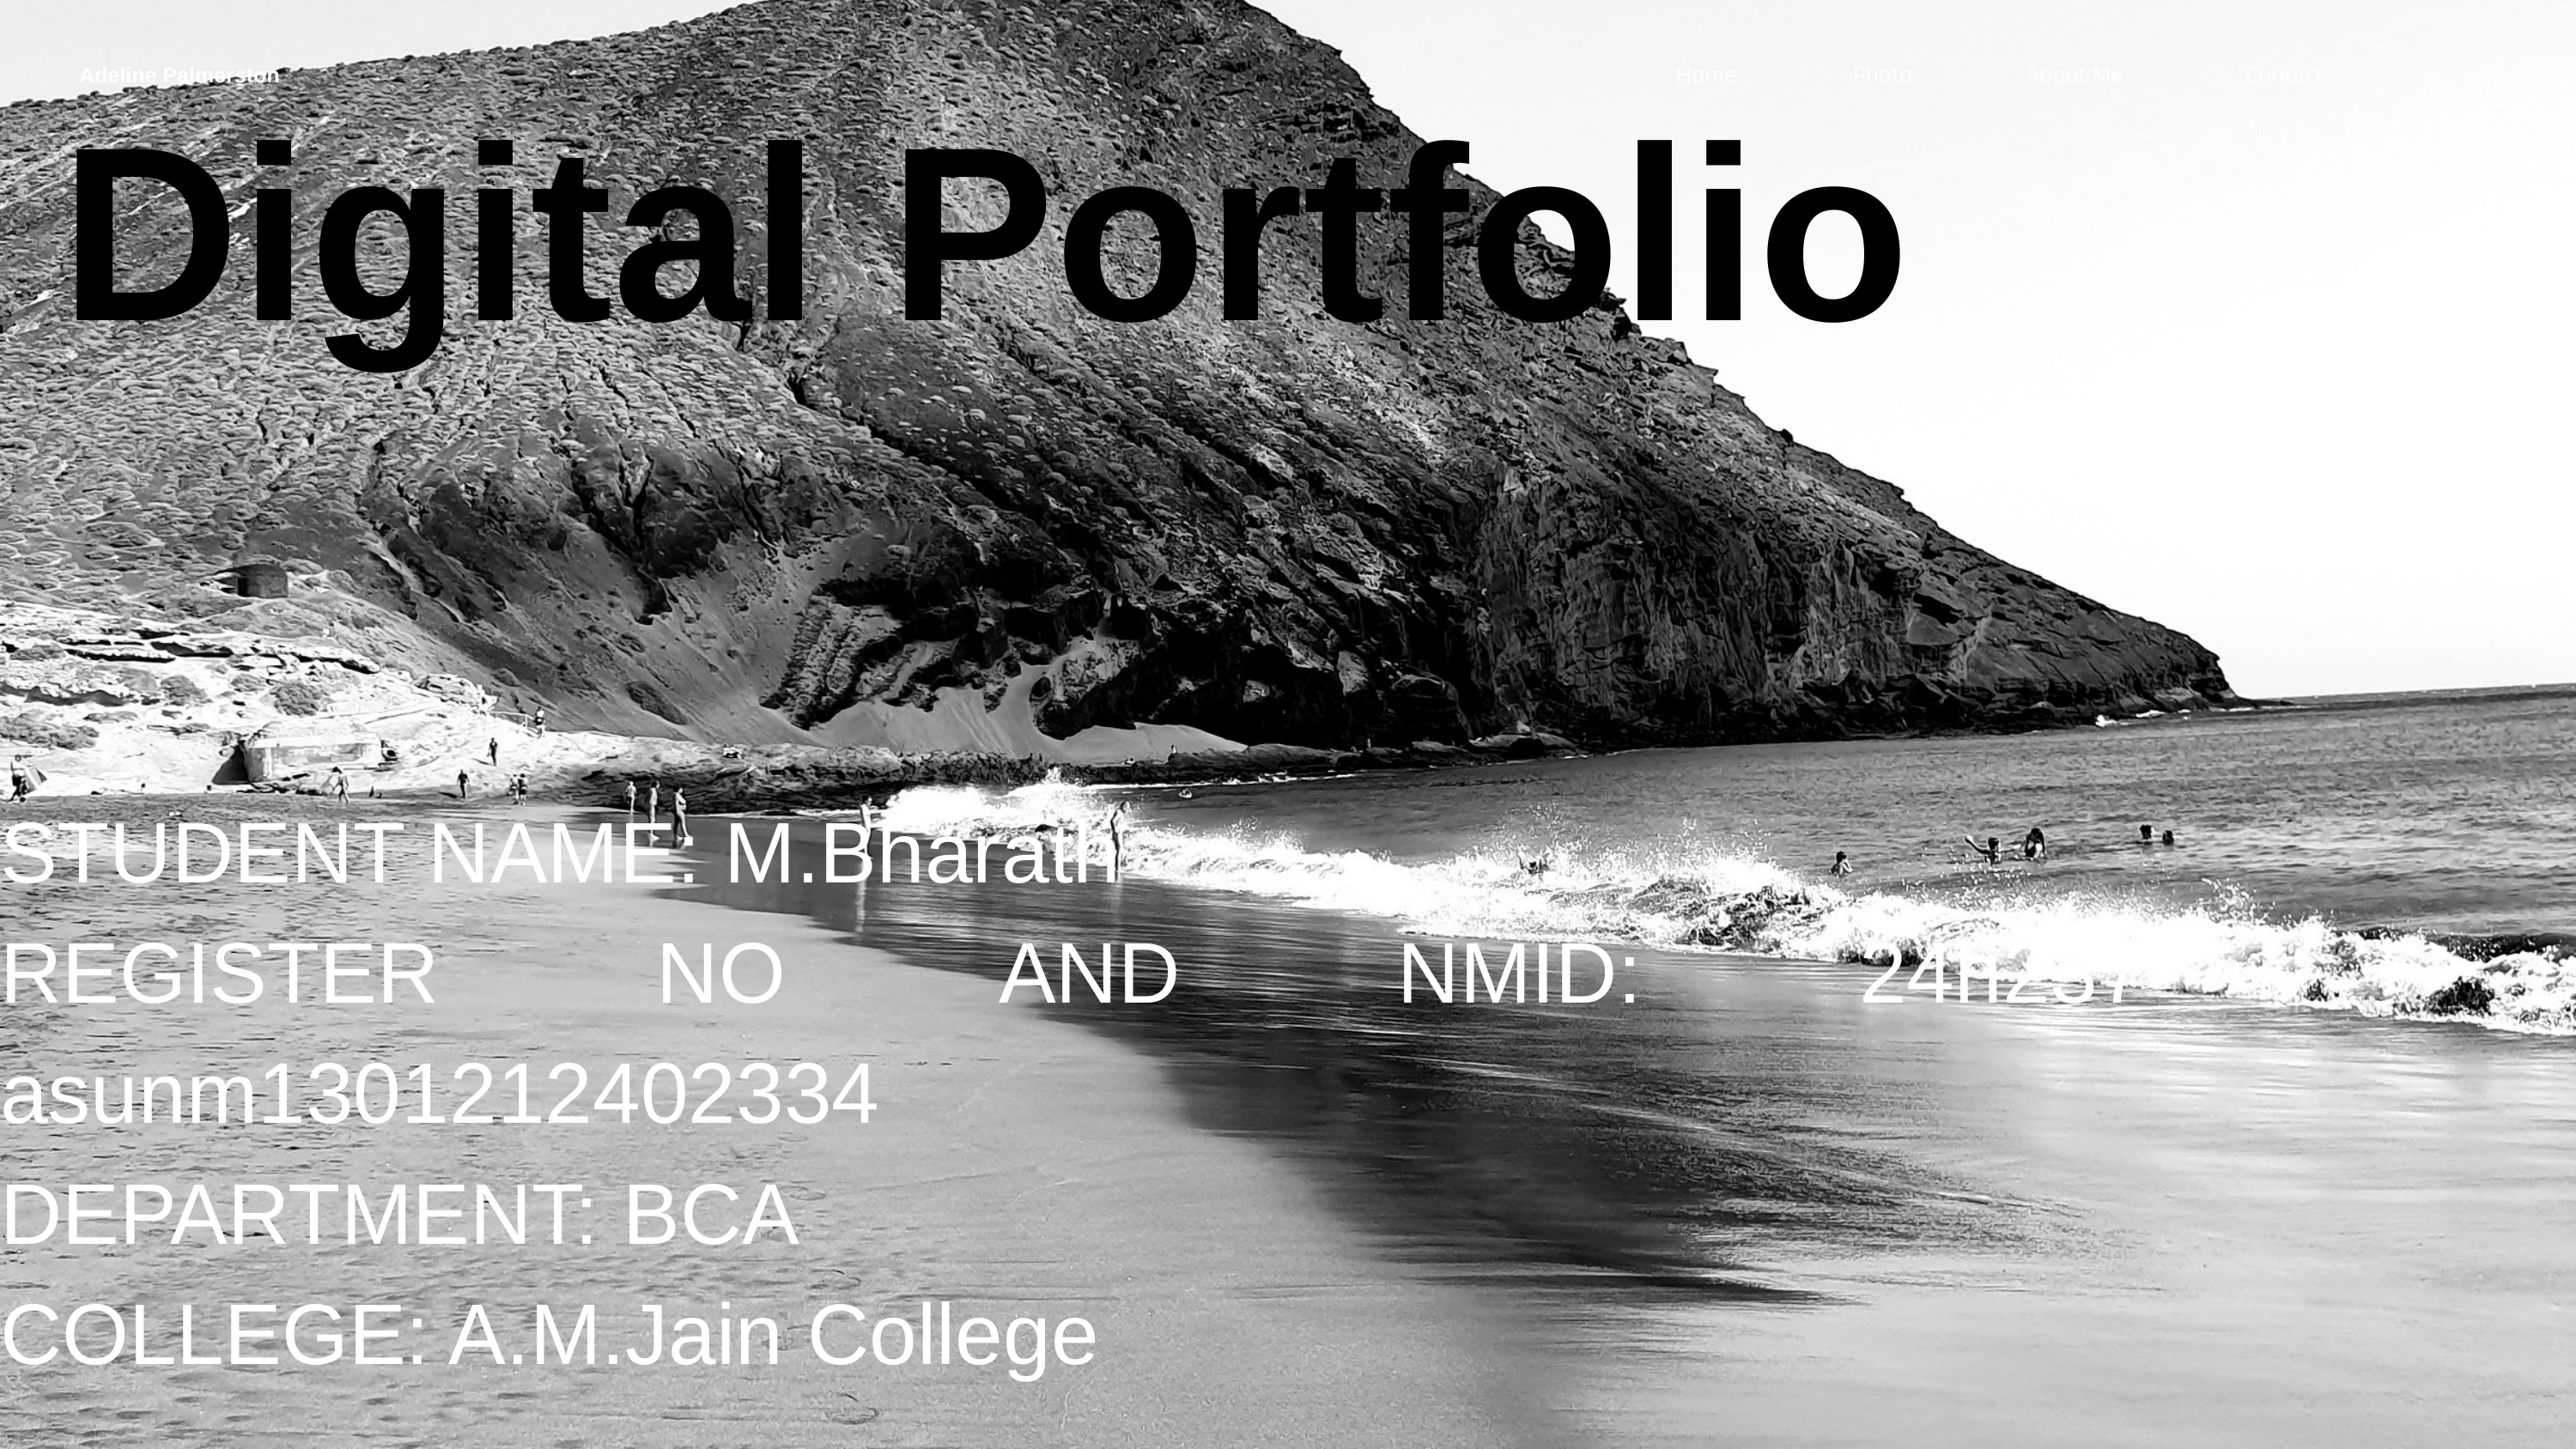

Digital Portfolio
Adeline Palmerston
Home
Photo
About Me
Contact

STUDENT NAME: M.Bharath
REGISTER NO AND NMID: 24h237 asunm1301212402334
DEPARTMENT: BCA
COLLEGE: A.M.Jain College